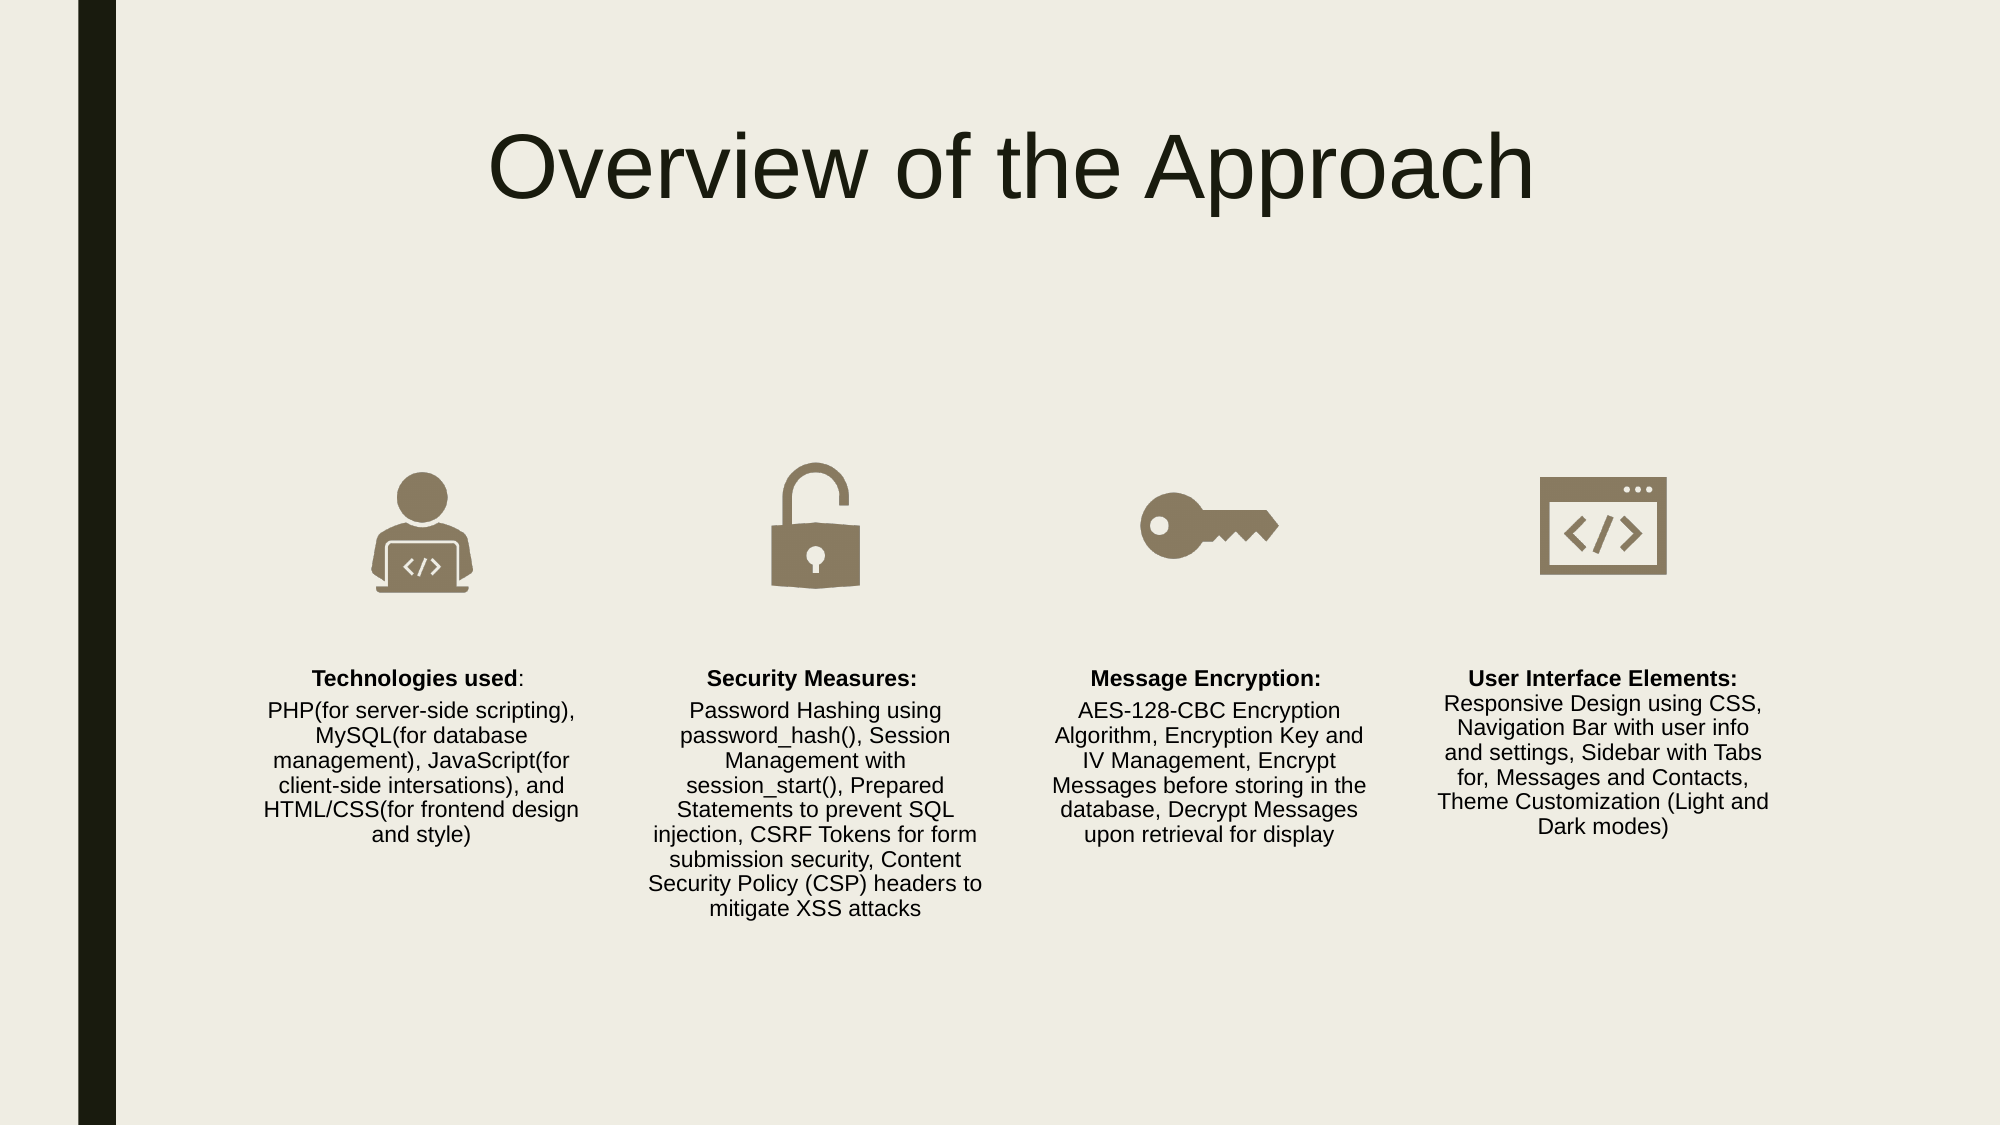

# Overview of the Approach
Technologies used:
PHP(for server-side scripting), MySQL(for database management), JavaScript(for client-side intersations), and HTML/CSS(for frontend design and style)
Security Measures:
Password Hashing using password_hash(), Session Management with session_start(), Prepared Statements to prevent SQL injection, CSRF Tokens for form submission security, Content Security Policy (CSP) headers to mitigate XSS attacks
Message Encryption:
AES-128-CBC Encryption Algorithm, Encryption Key and IV Management, Encrypt Messages before storing in the database, Decrypt Messages upon retrieval for display
User Interface Elements: Responsive Design using CSS, Navigation Bar with user info and settings, Sidebar with Tabs for, Messages and Contacts, Theme Customization (Light and Dark modes)